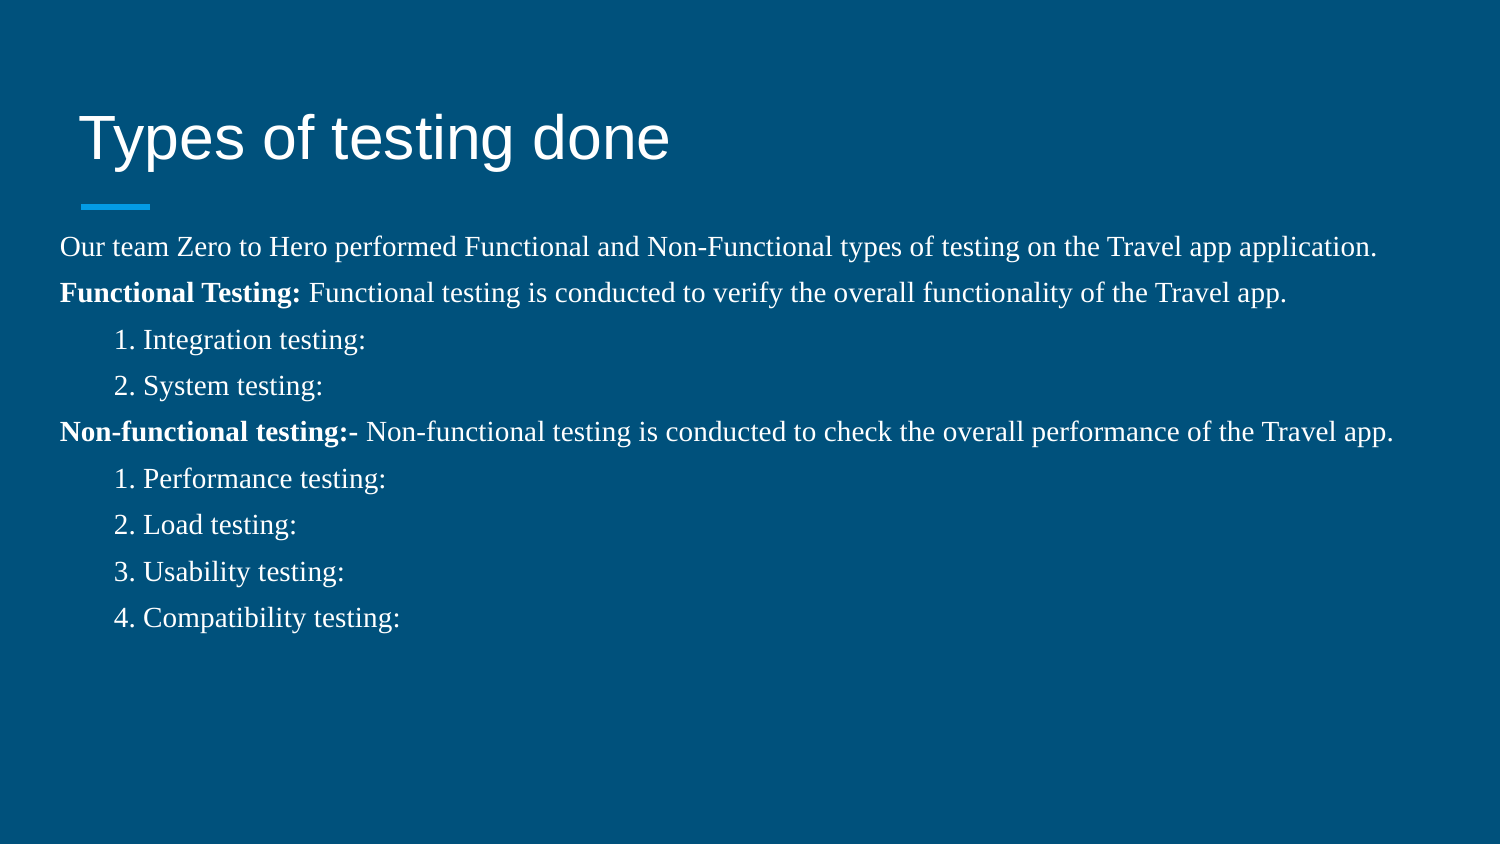

# Types of testing done
Our team Zero to Hero performed Functional and Non-Functional types of testing on the Travel app application.
Functional Testing: Functional testing is conducted to verify the overall functionality of the Travel app.
1. Integration testing:
2. System testing:
Non-functional testing:- Non-functional testing is conducted to check the overall performance of the Travel app.
1. Performance testing:
2. Load testing:
3. Usability testing:
4. Compatibility testing: